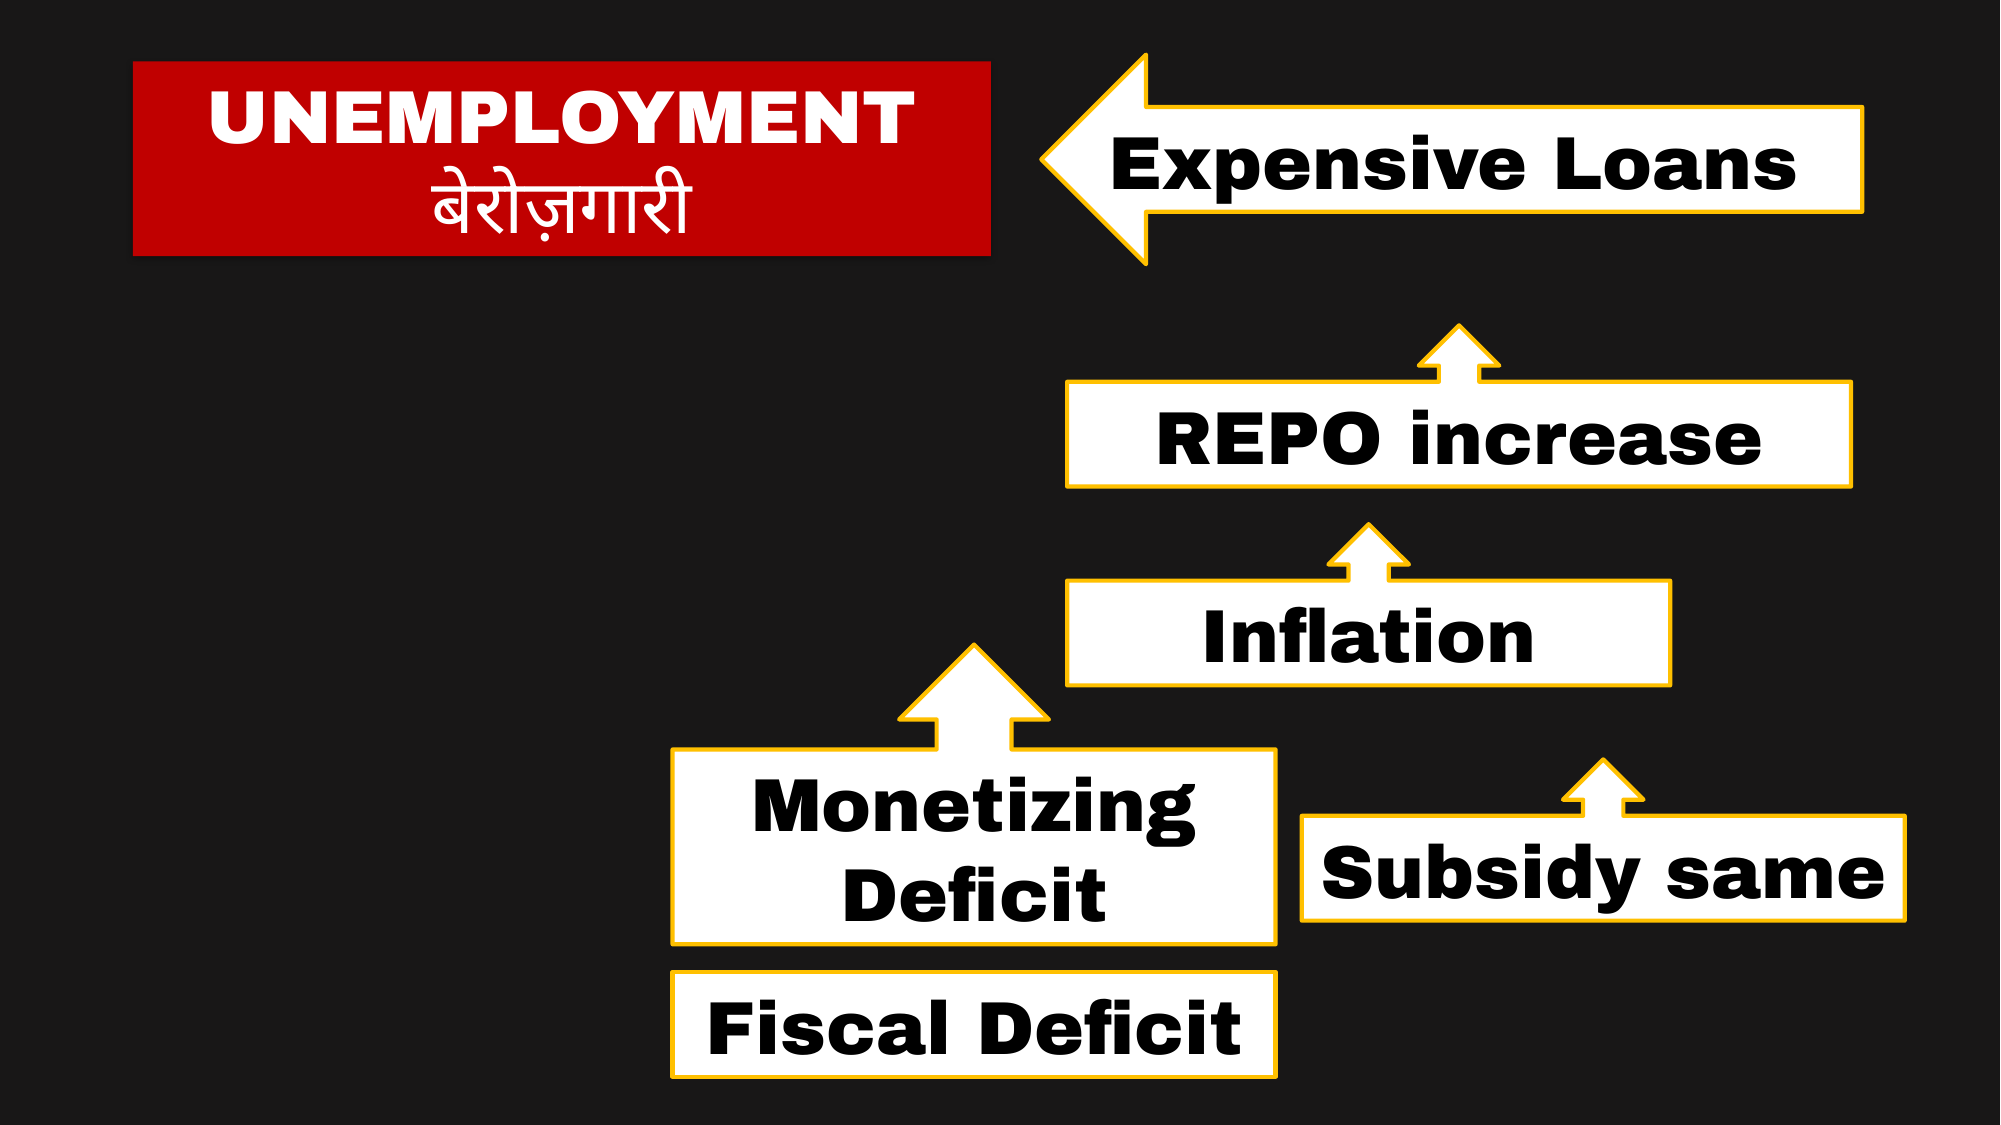

Expensive Loans
UNEMPLOYMENT
बेरोज़गारी
REPO increase
Inflation
Monetizing Deficit
Subsidy same
Fiscal Deficit